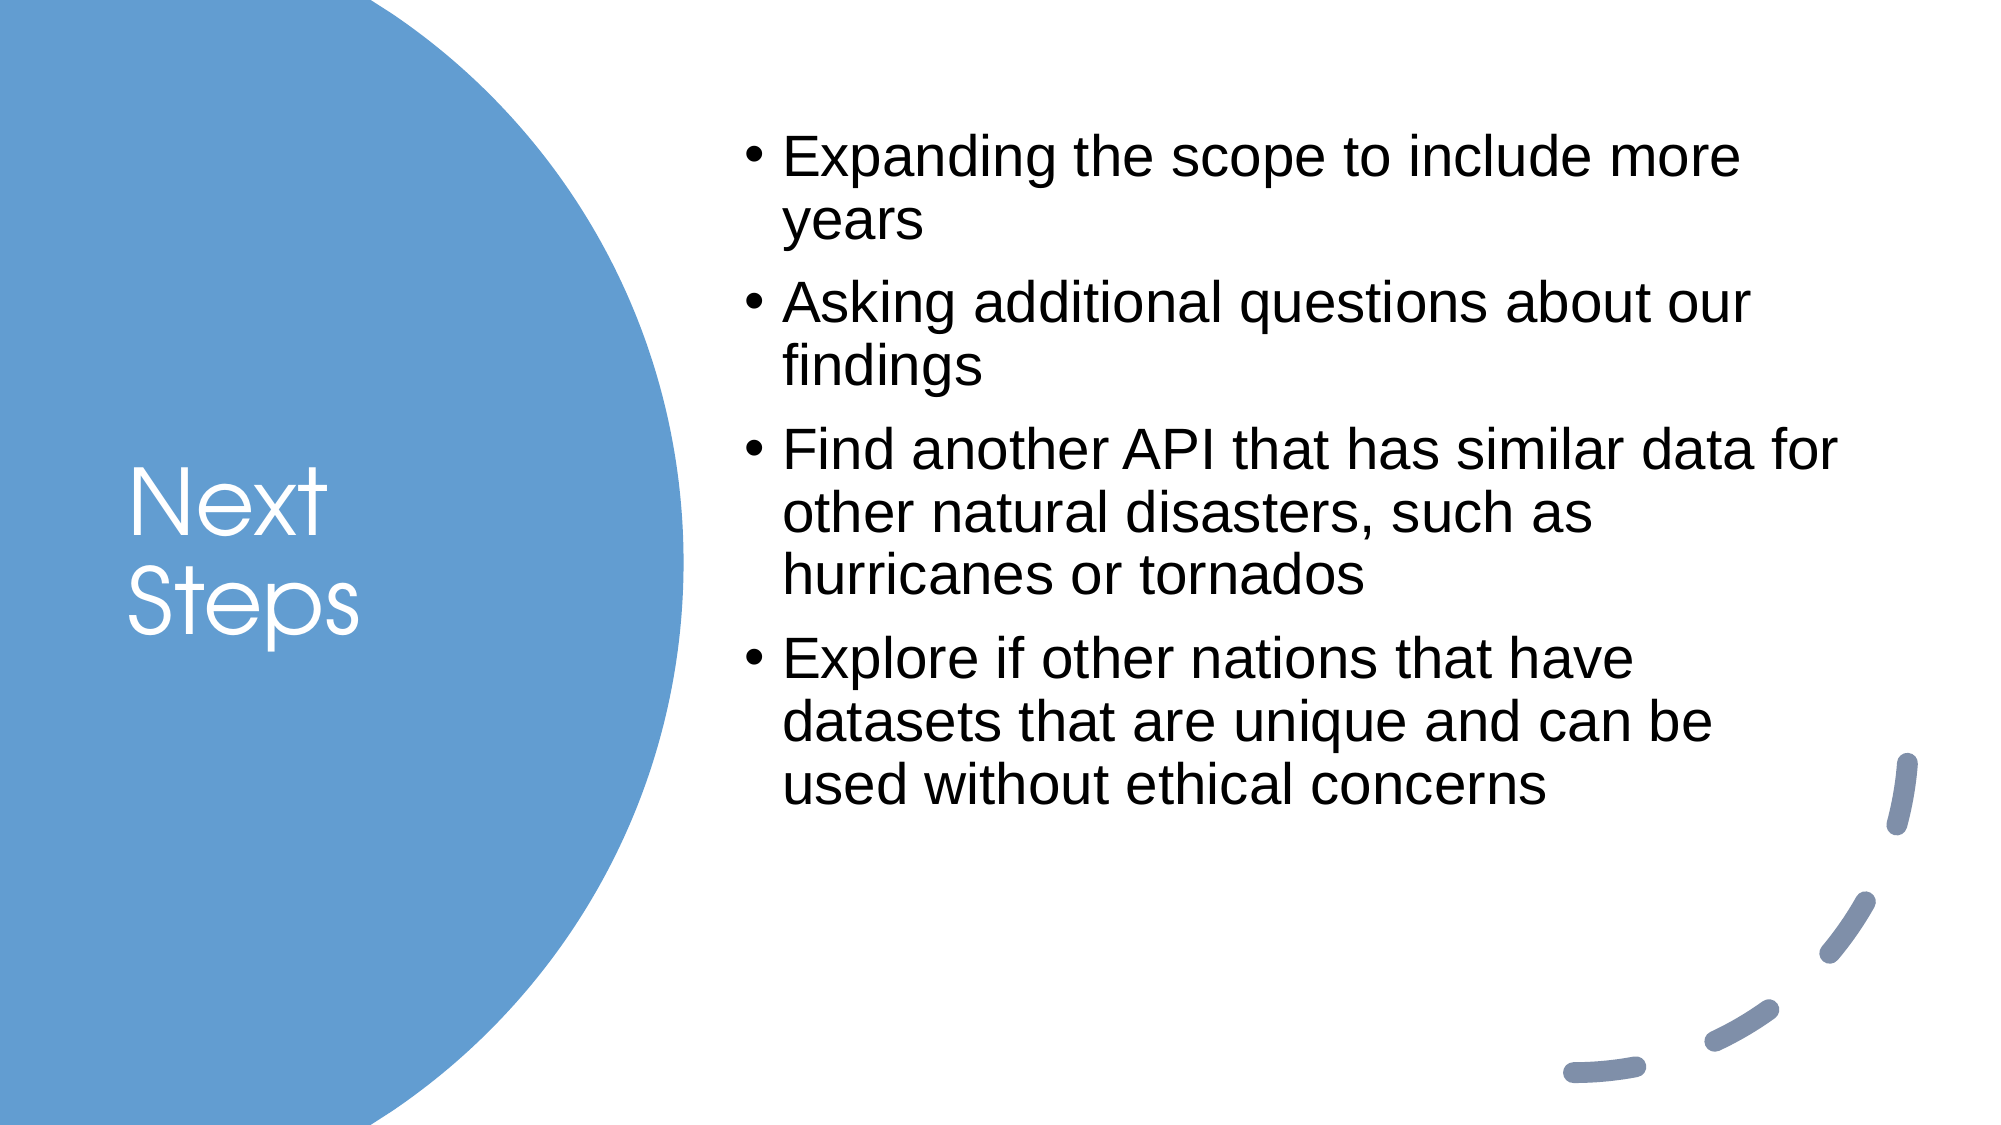

Expanding the scope to include more years
Asking additional questions about our findings
Find another API that has similar data for other natural disasters, such as hurricanes or tornados
Explore if other nations that have datasets that are unique and can be used without ethical concerns

# Next Steps